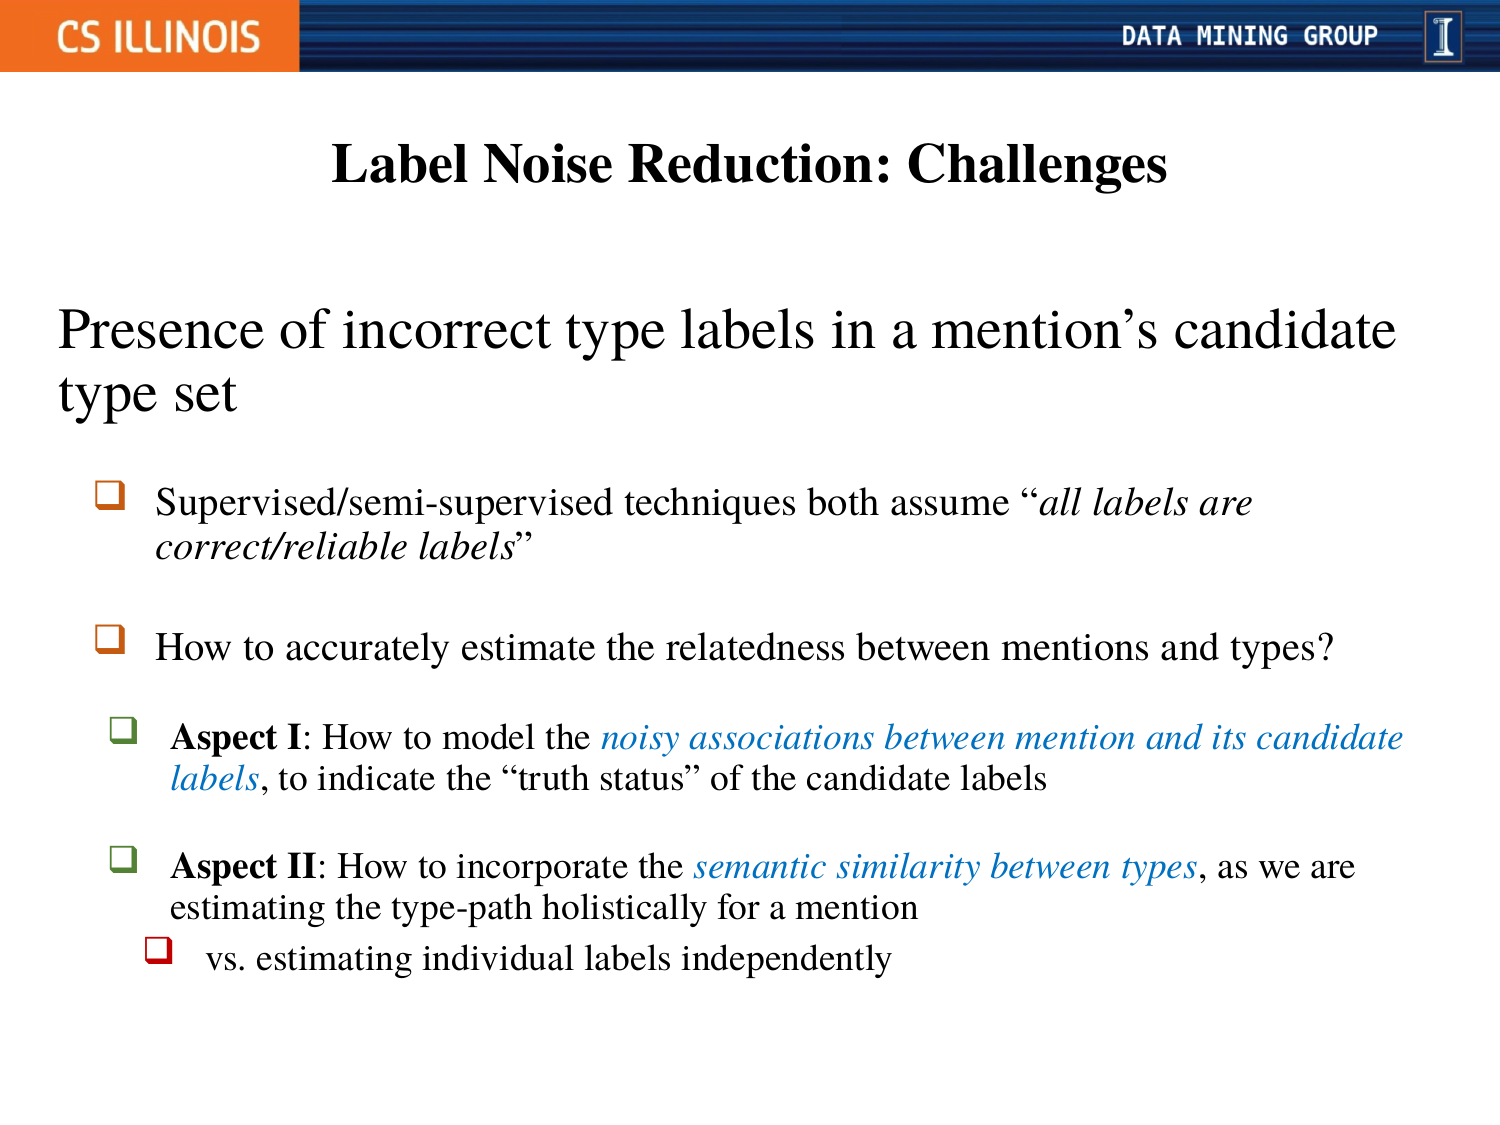

# Label Noise Reduction: Challenges
Presence of incorrect type labels in a mention’s candidate type set

Supervised/semi-supervised techniques both assume “all labels are correct/reliable labels”

How to accurately estimate the relatedness between mentions and types?

Aspect I: How to model the noisy associations between mention and its candidate labels, to indicate the “truth status” of the candidate labels

Aspect II: How to incorporate the semantic similarity between types, as we are estimating the type-path holistically for a mention
vs. estimating individual labels independently